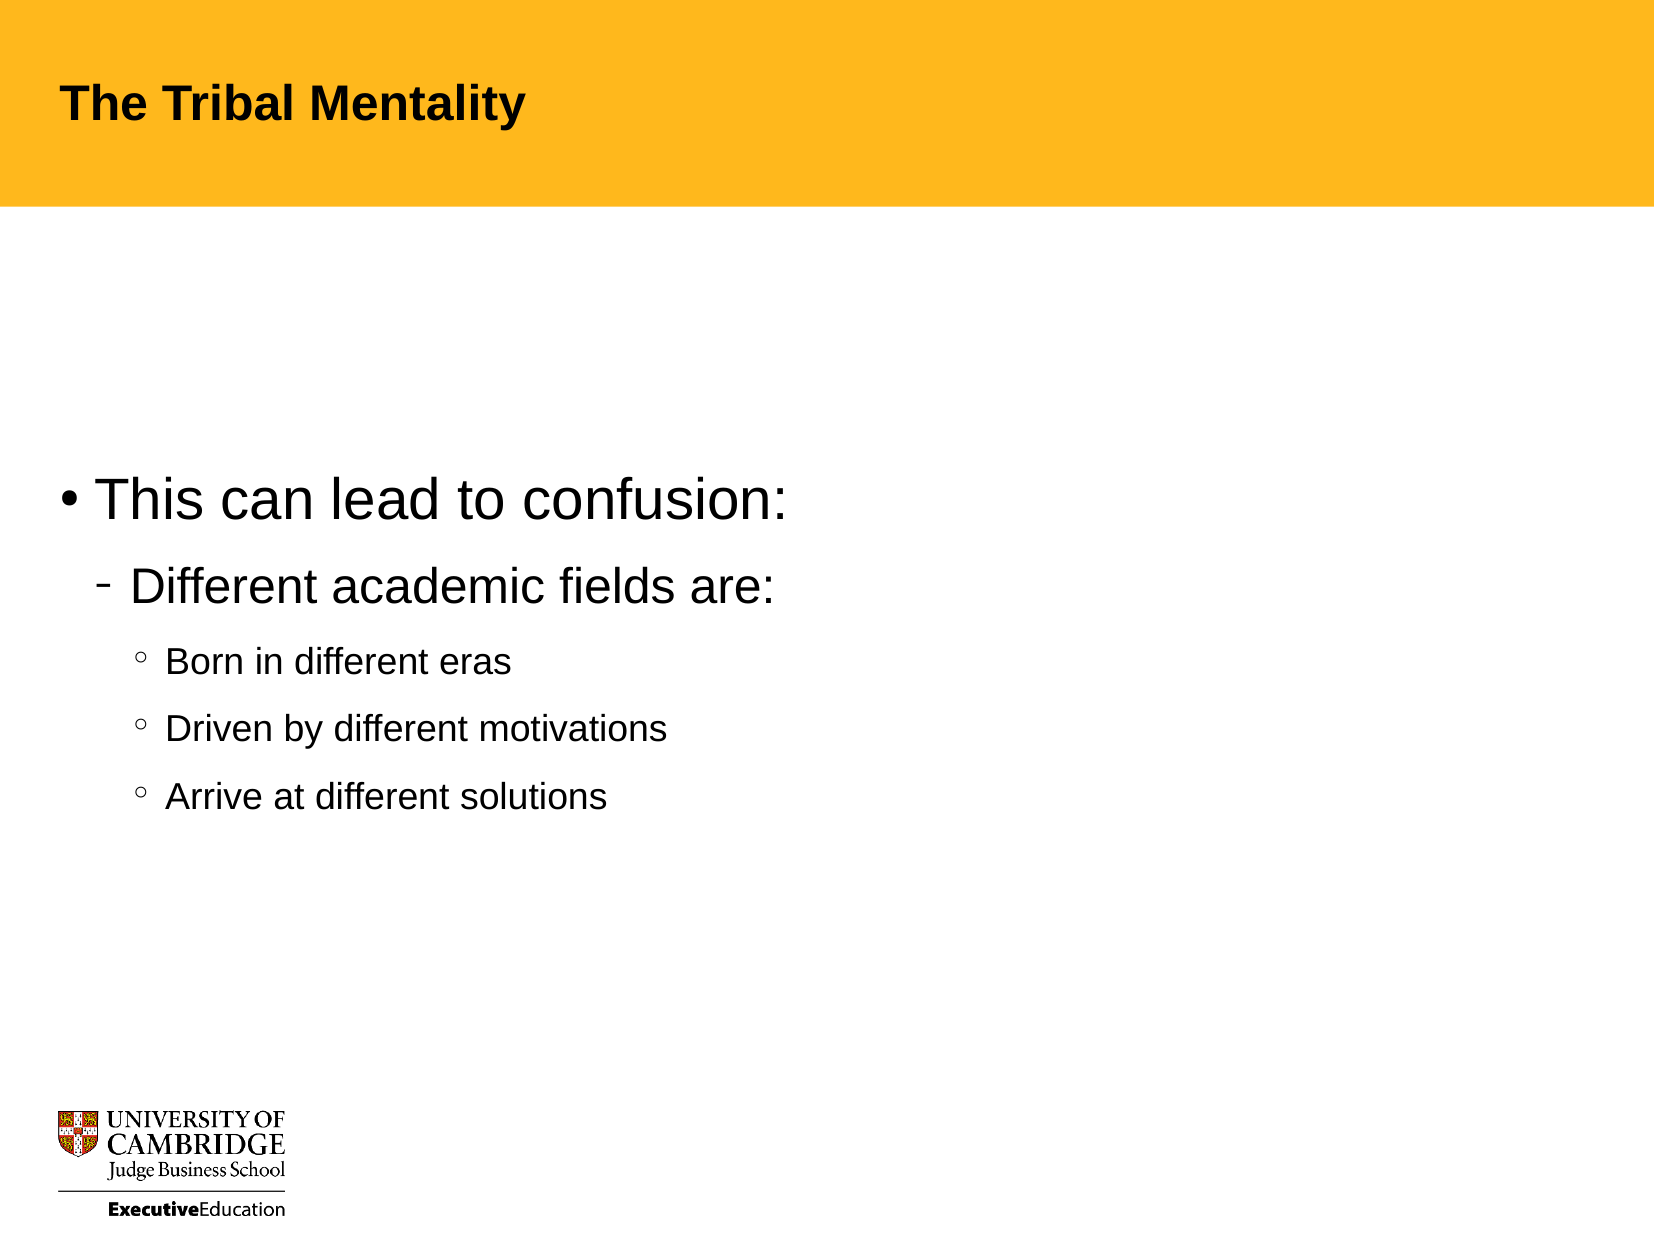

The Tribal Mentality
This can lead to confusion:
Different academic fields are:
Born in different eras
Driven by different motivations
Arrive at different solutions